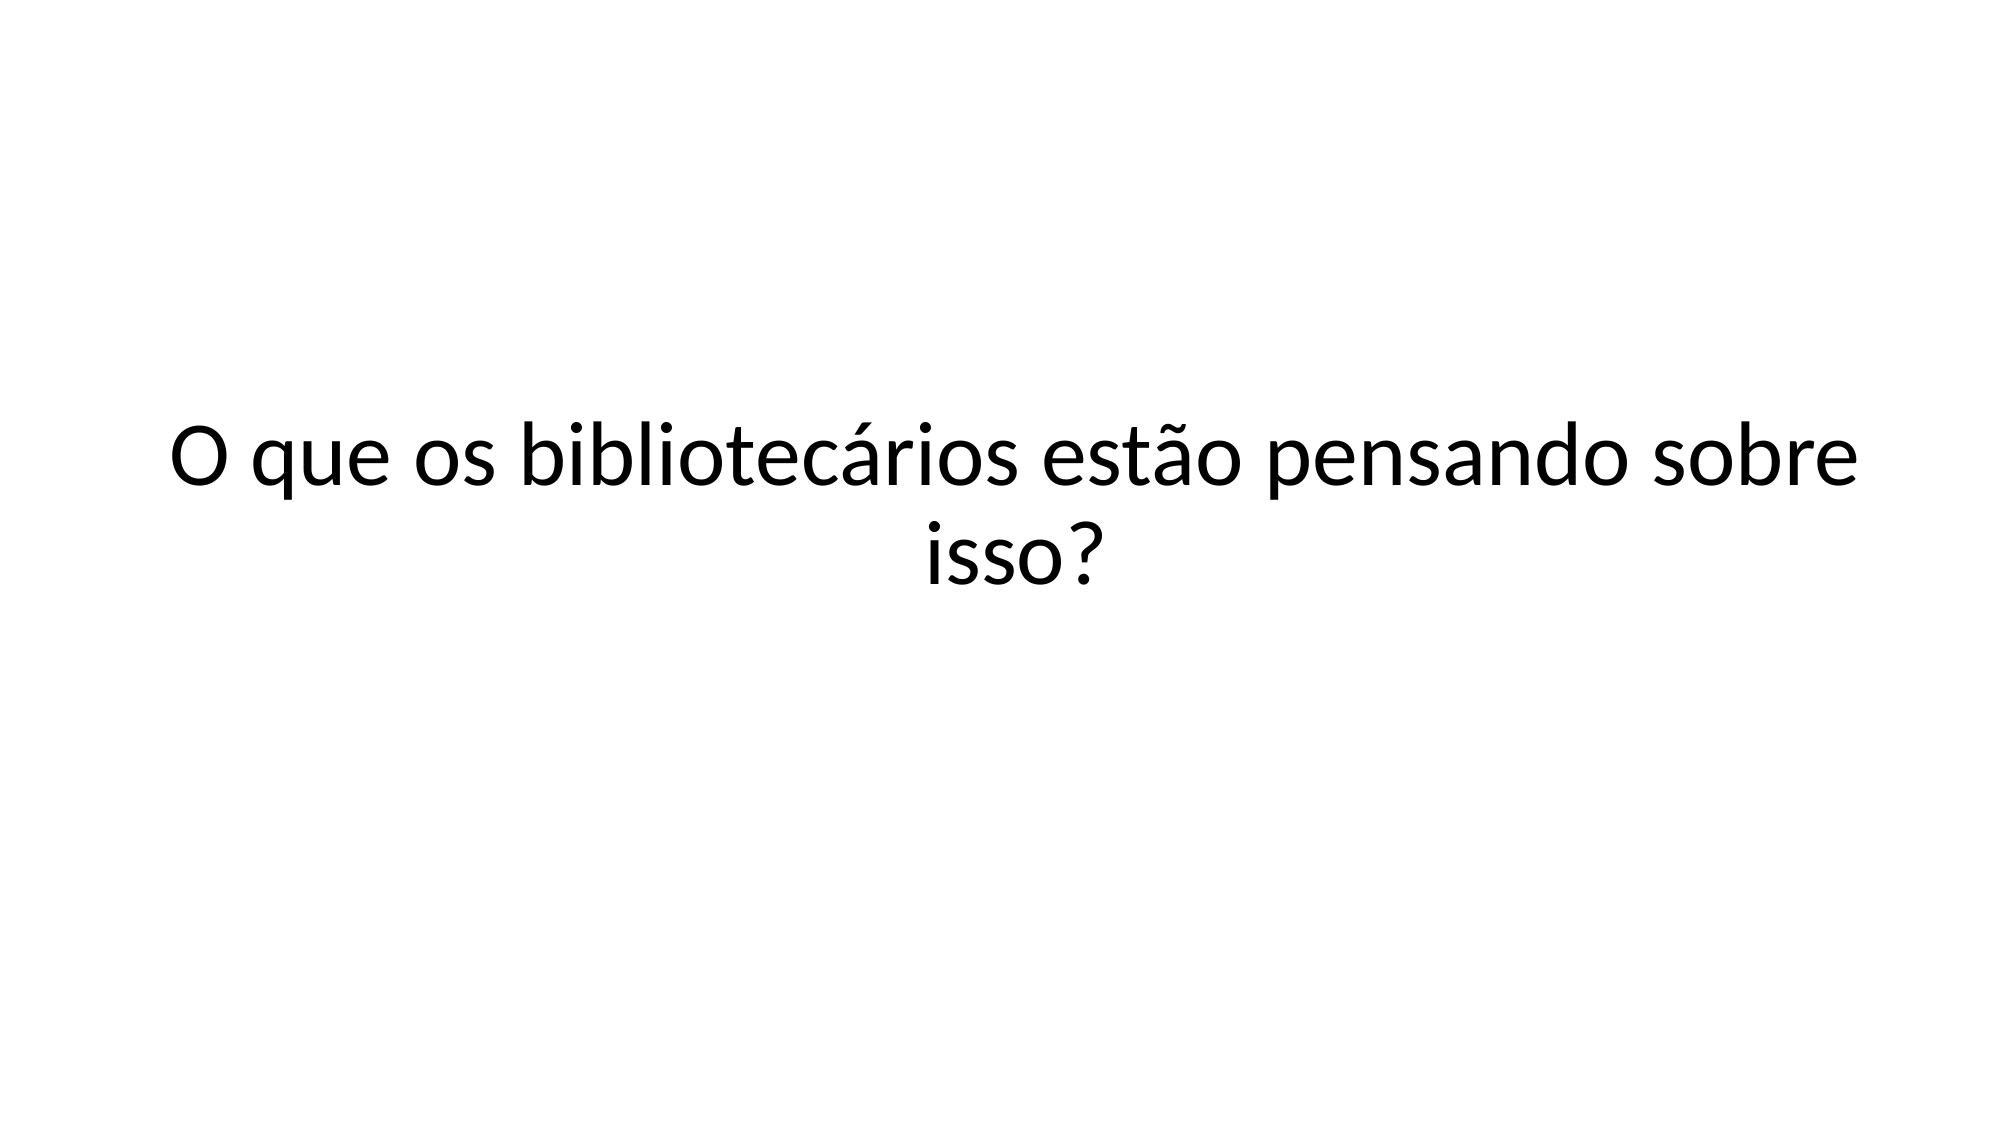

# O que os bibliotecários estão pensando sobre isso?